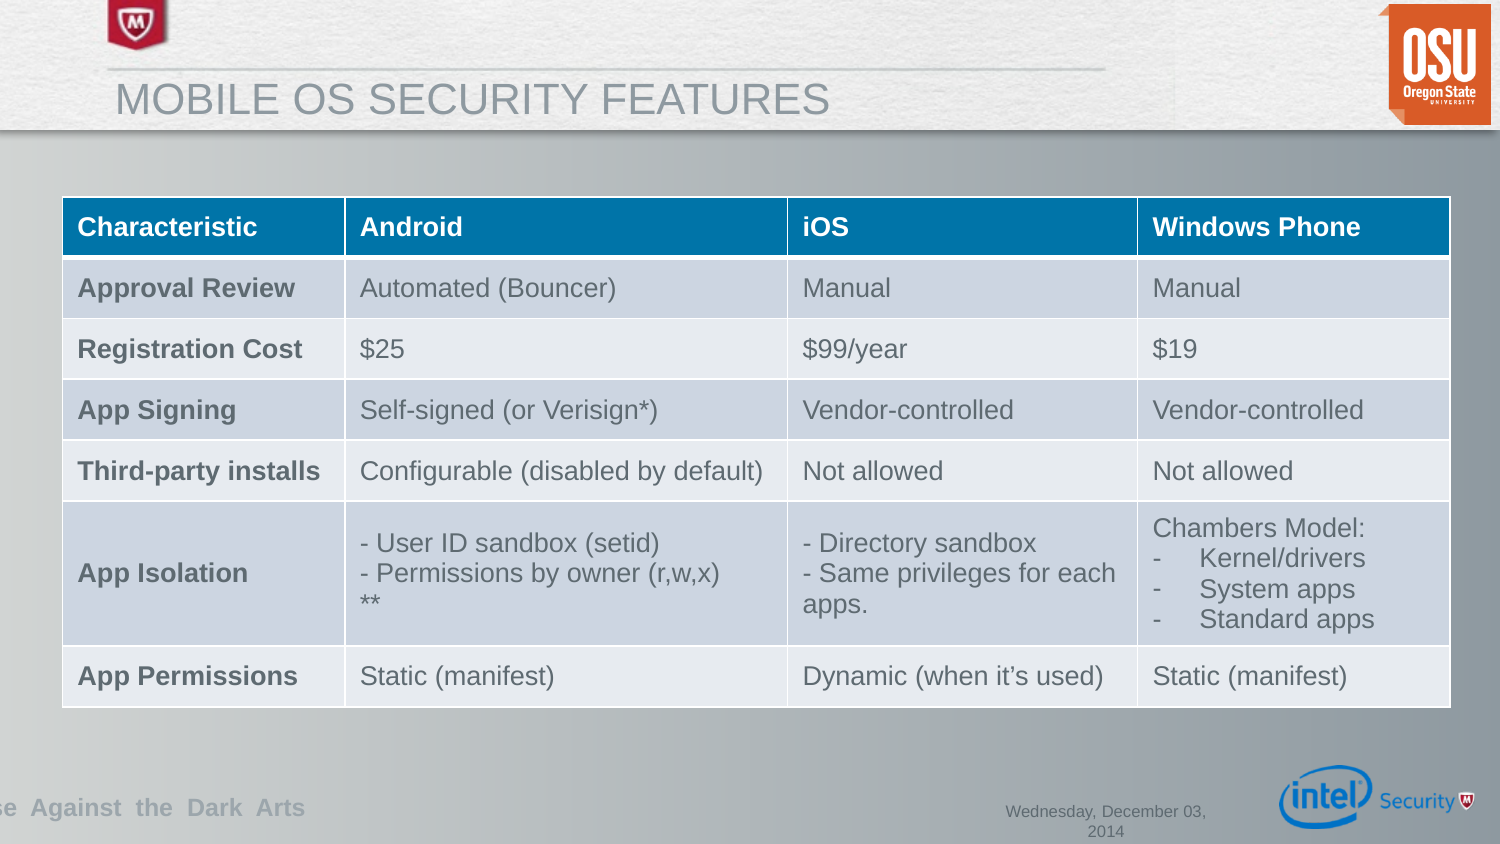

# Mobile os security features
| Characteristic | Android | iOS | Windows Phone |
| --- | --- | --- | --- |
| Approval Review | Automated (Bouncer) | Manual | Manual |
| Registration Cost | $25 | $99/year | $19 |
| App Signing | Self-signed (or Verisign\*) | Vendor-controlled | Vendor-controlled |
| Third-party installs | Configurable (disabled by default) | Not allowed | Not allowed |
| App Isolation | - User ID sandbox (setid) - Permissions by owner (r,w,x) \*\* | - Directory sandbox - Same privileges for each apps. | Chambers Model: Kernel/drivers System apps Standard apps |
| App Permissions | Static (manifest) | Dynamic (when it’s used) | Static (manifest) |
Wednesday, December 03, 2014